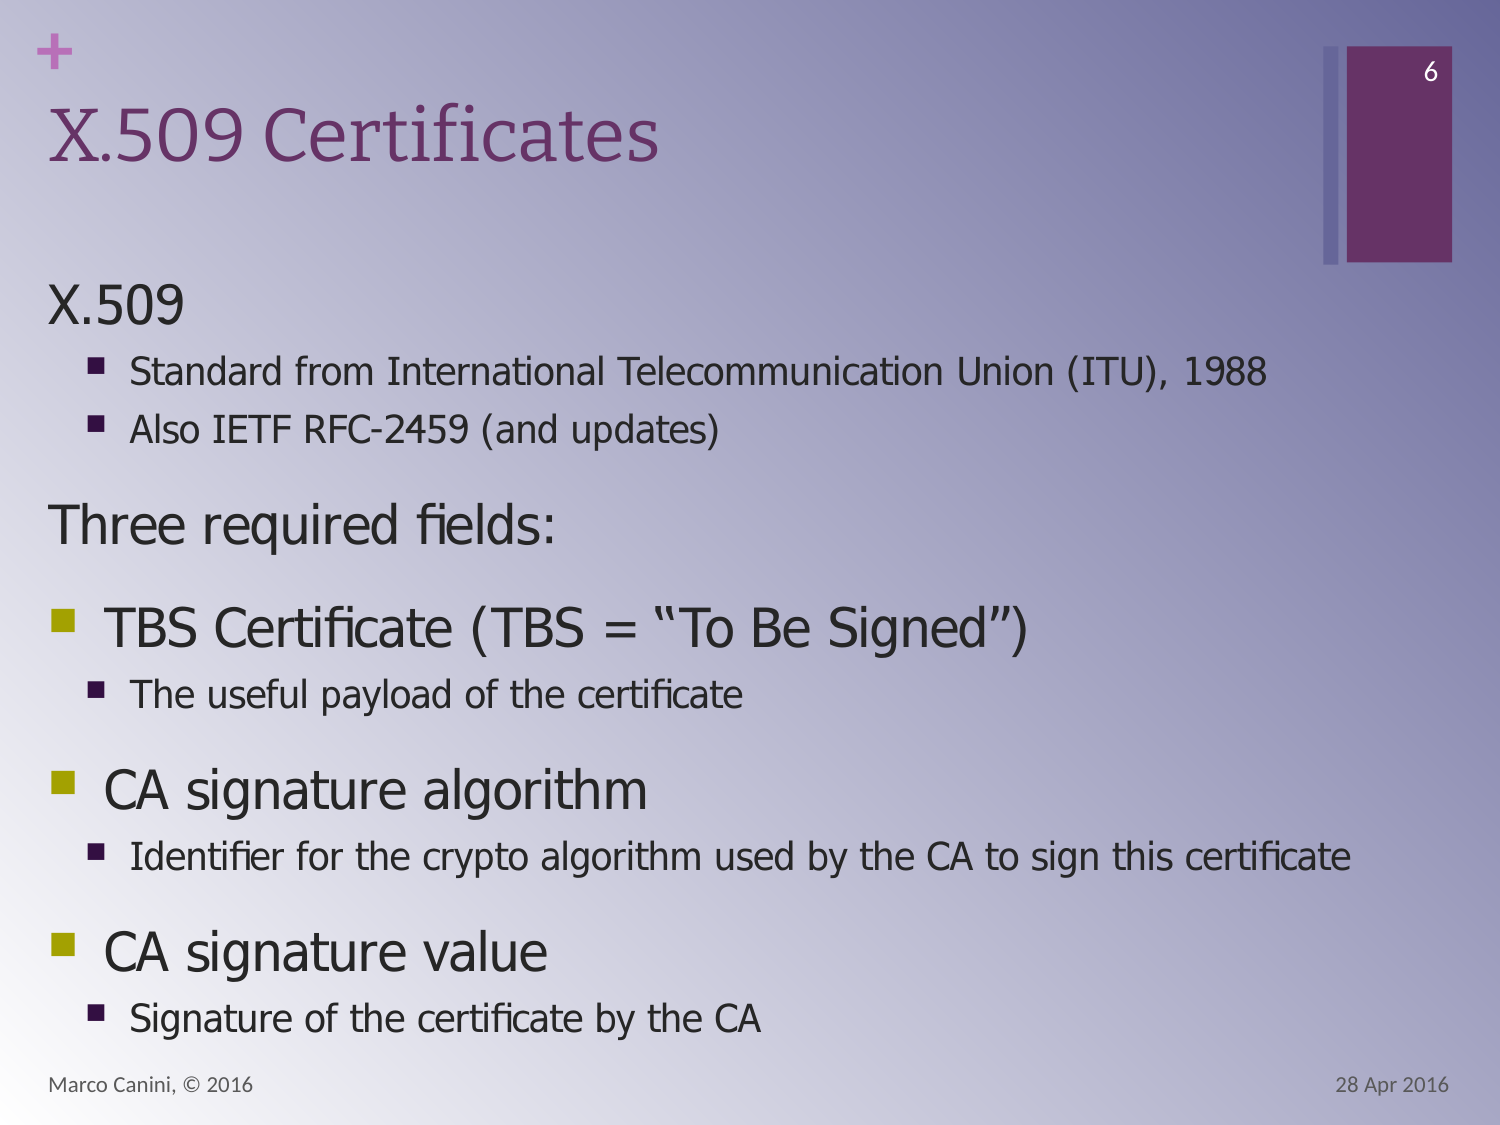

6
# X.509 Certificates
X.509
Standard from International Telecommunication Union (ITU), 1988
Also IETF RFC-2459 (and updates)
Three required fields:
TBS Certificate (TBS = “To Be Signed”)
The useful payload of the certificate
CA signature algorithm
Identifier for the crypto algorithm used by the CA to sign this certificate
CA signature value
Signature of the certificate by the CA

Marco Canini, © 2016
28 Apr 2016